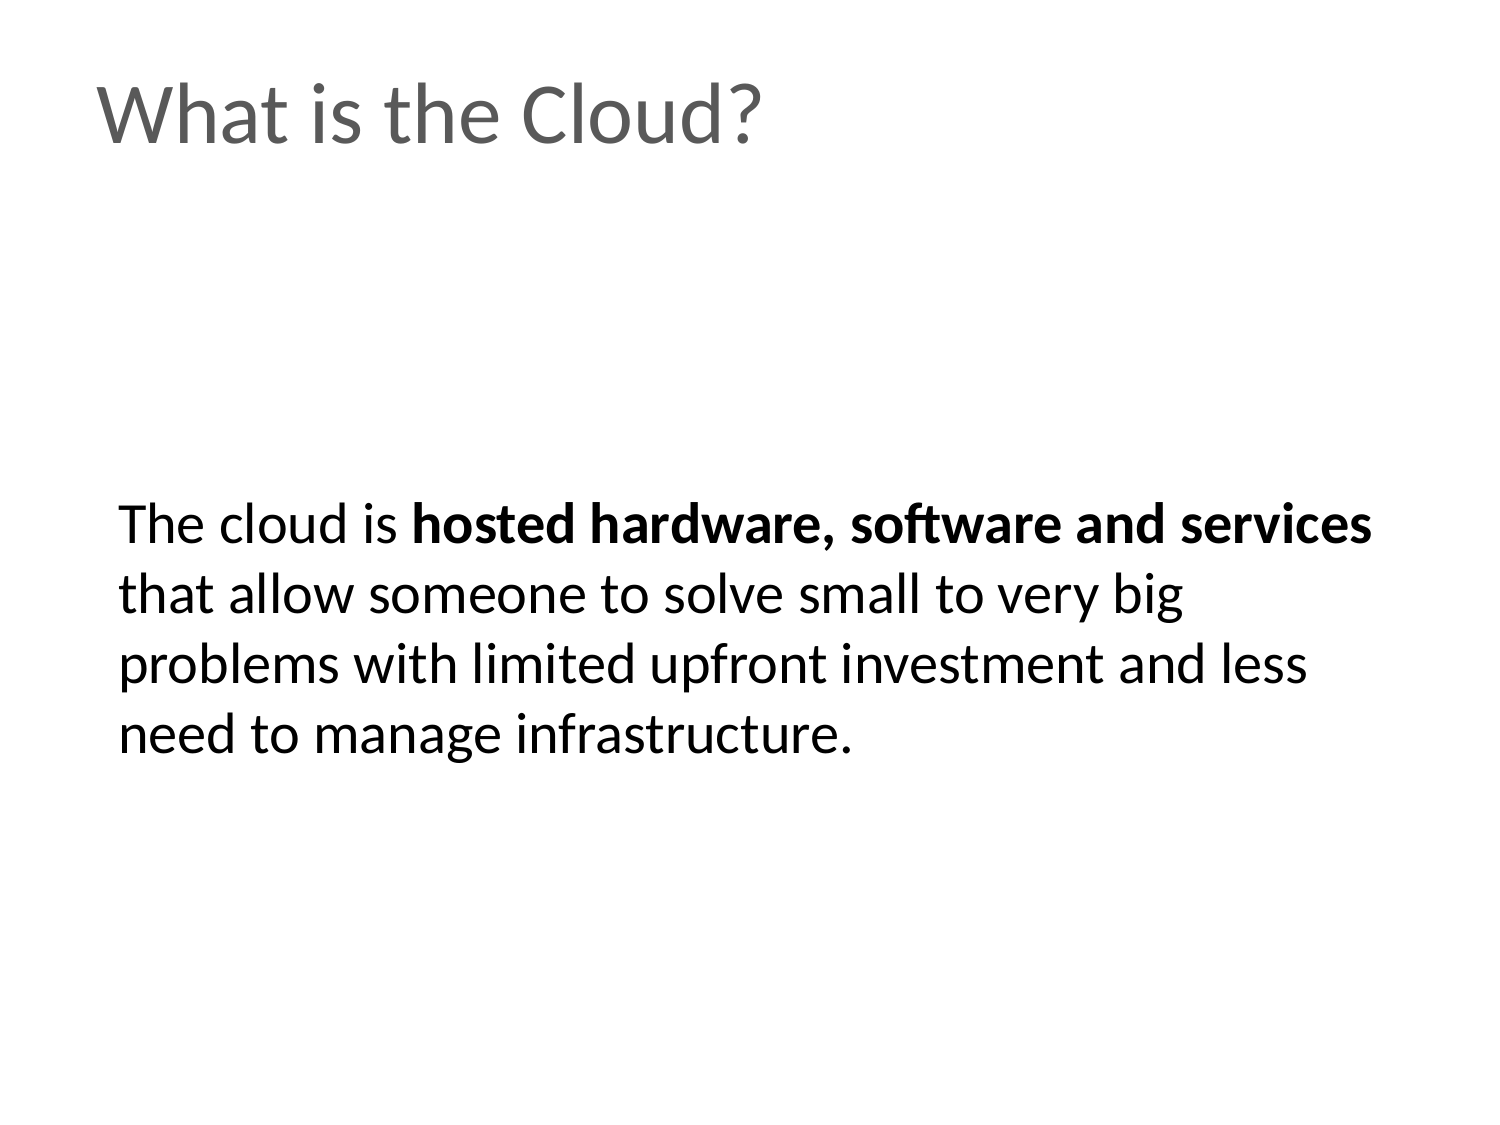

# What is the Cloud?
The cloud is hosted hardware, software and services that allow someone to solve small to very big problems with limited upfront investment and less need to manage infrastructure.